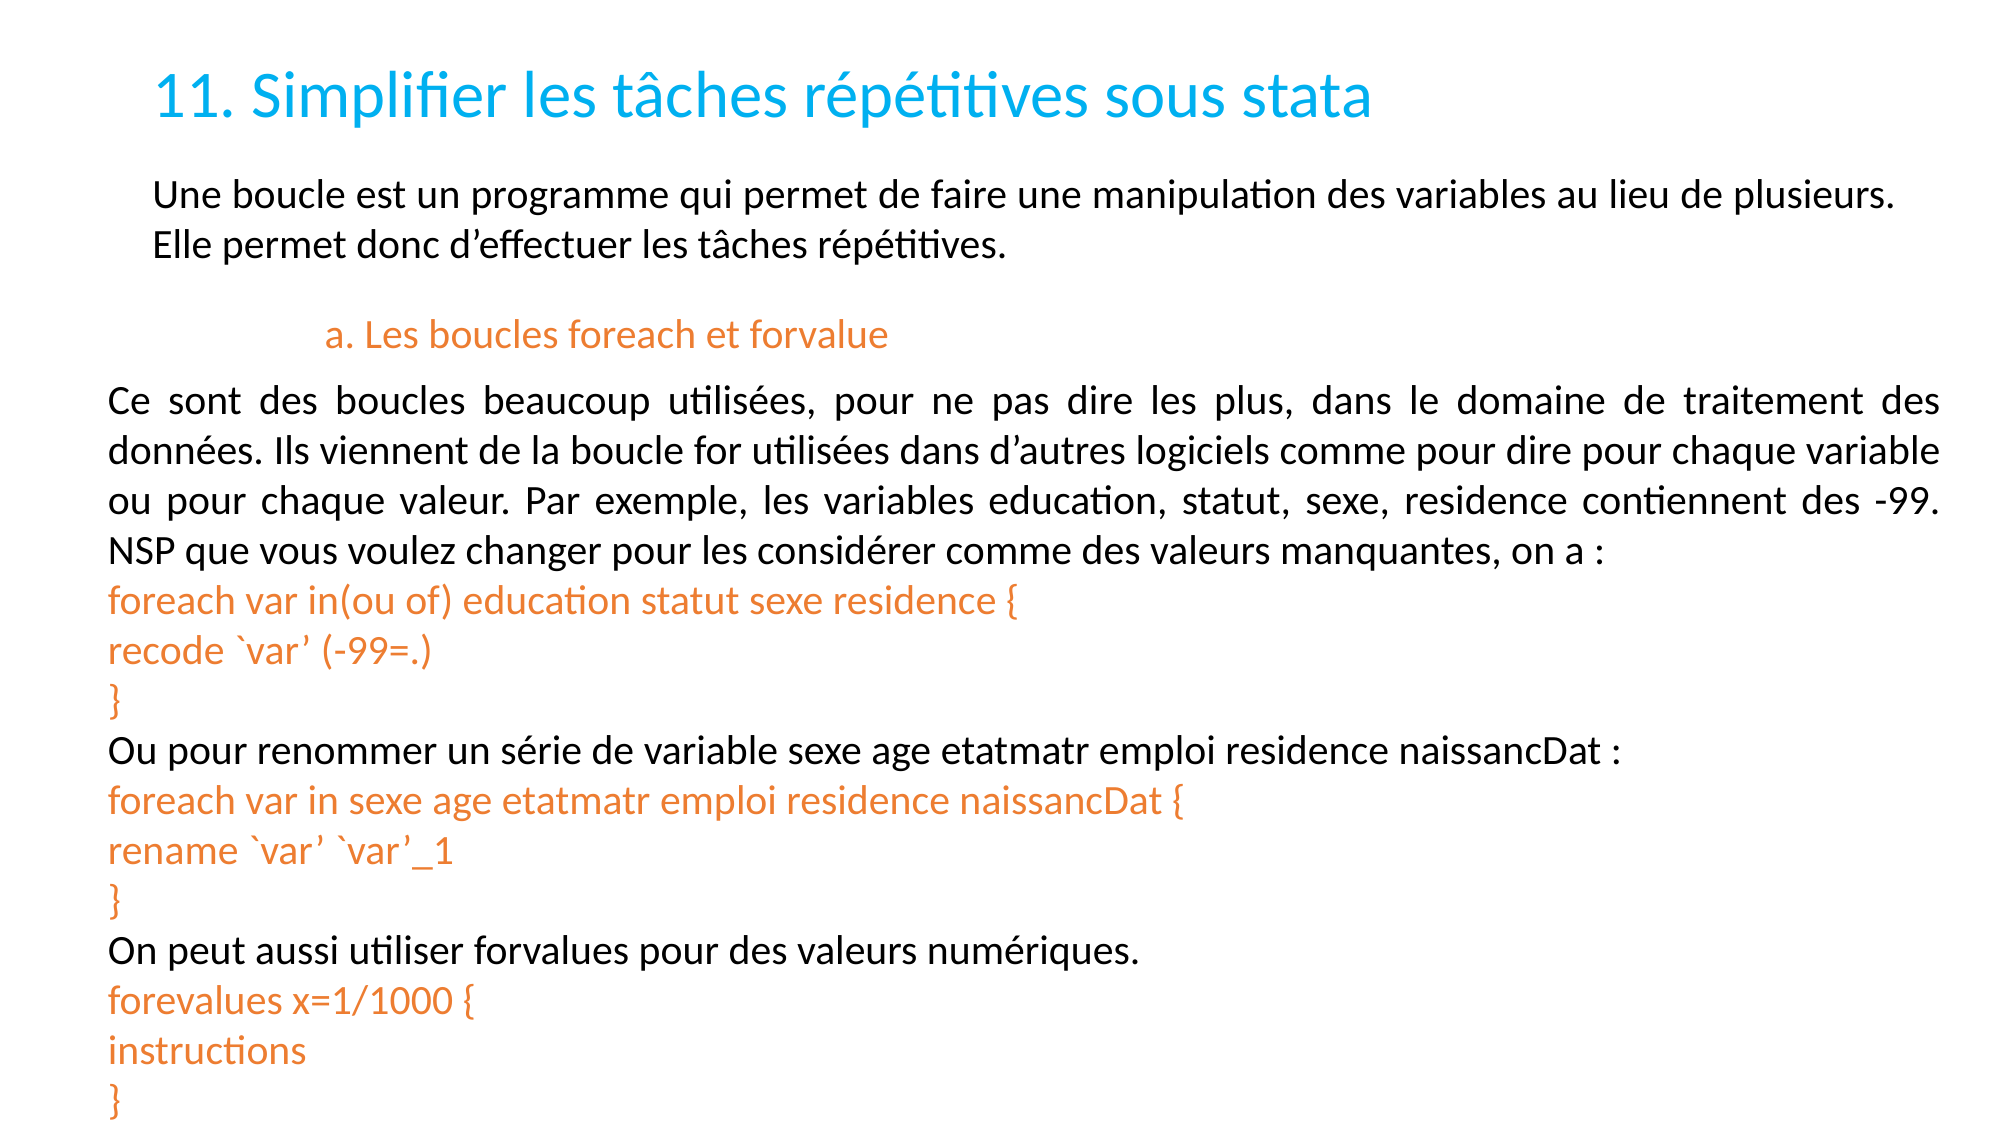

# 11. Simplifier les tâches répétitives sous stata
Une boucle est un programme qui permet de faire une manipulation des variables au lieu de plusieurs. Elle permet donc d’effectuer les tâches répétitives.
a. Les boucles foreach et forvalue
Ce sont des boucles beaucoup utilisées, pour ne pas dire les plus, dans le domaine de traitement des données. Ils viennent de la boucle for utilisées dans d’autres logiciels comme pour dire pour chaque variable ou pour chaque valeur. Par exemple, les variables education, statut, sexe, residence contiennent des -99. NSP que vous voulez changer pour les considérer comme des valeurs manquantes, on a :
foreach var in(ou of) education statut sexe residence {
recode `var’ (-99=.)
}
Ou pour renommer un série de variable sexe age etatmatr emploi residence naissancDat :
foreach var in sexe age etatmatr emploi residence naissancDat {
rename `var’ `var’_1
}
On peut aussi utiliser forvalues pour des valeurs numériques.
forevalues x=1/1000 {
instructions
}